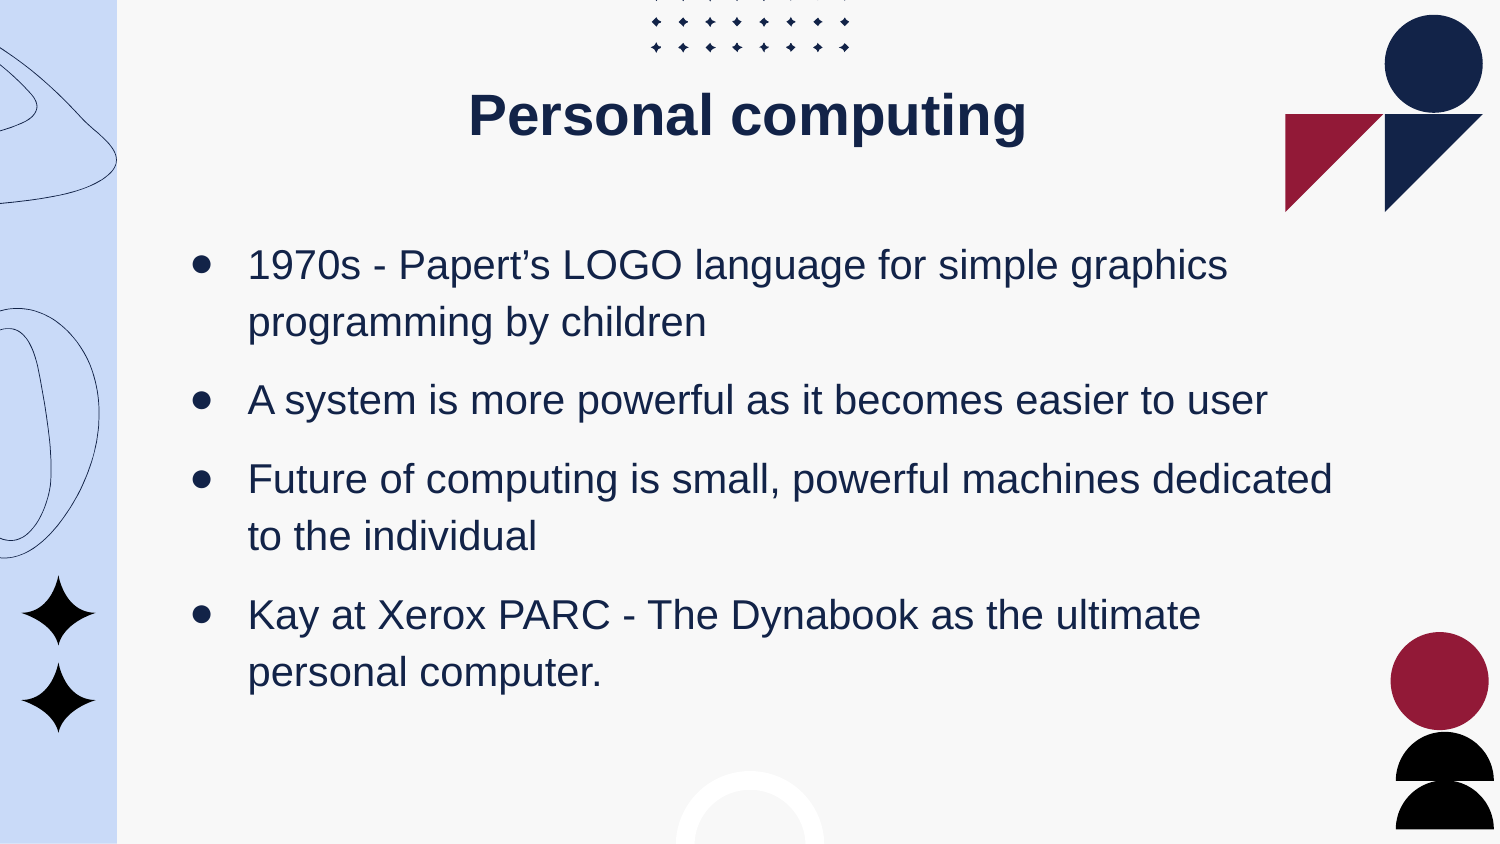

# Personal computing
1970s - Papert’s LOGO language for simple graphics programming by children
A system is more powerful as it becomes easier to user
Future of computing is small, powerful machines dedicated to the individual
Kay at Xerox PARC - The Dynabook as the ultimate personal computer.